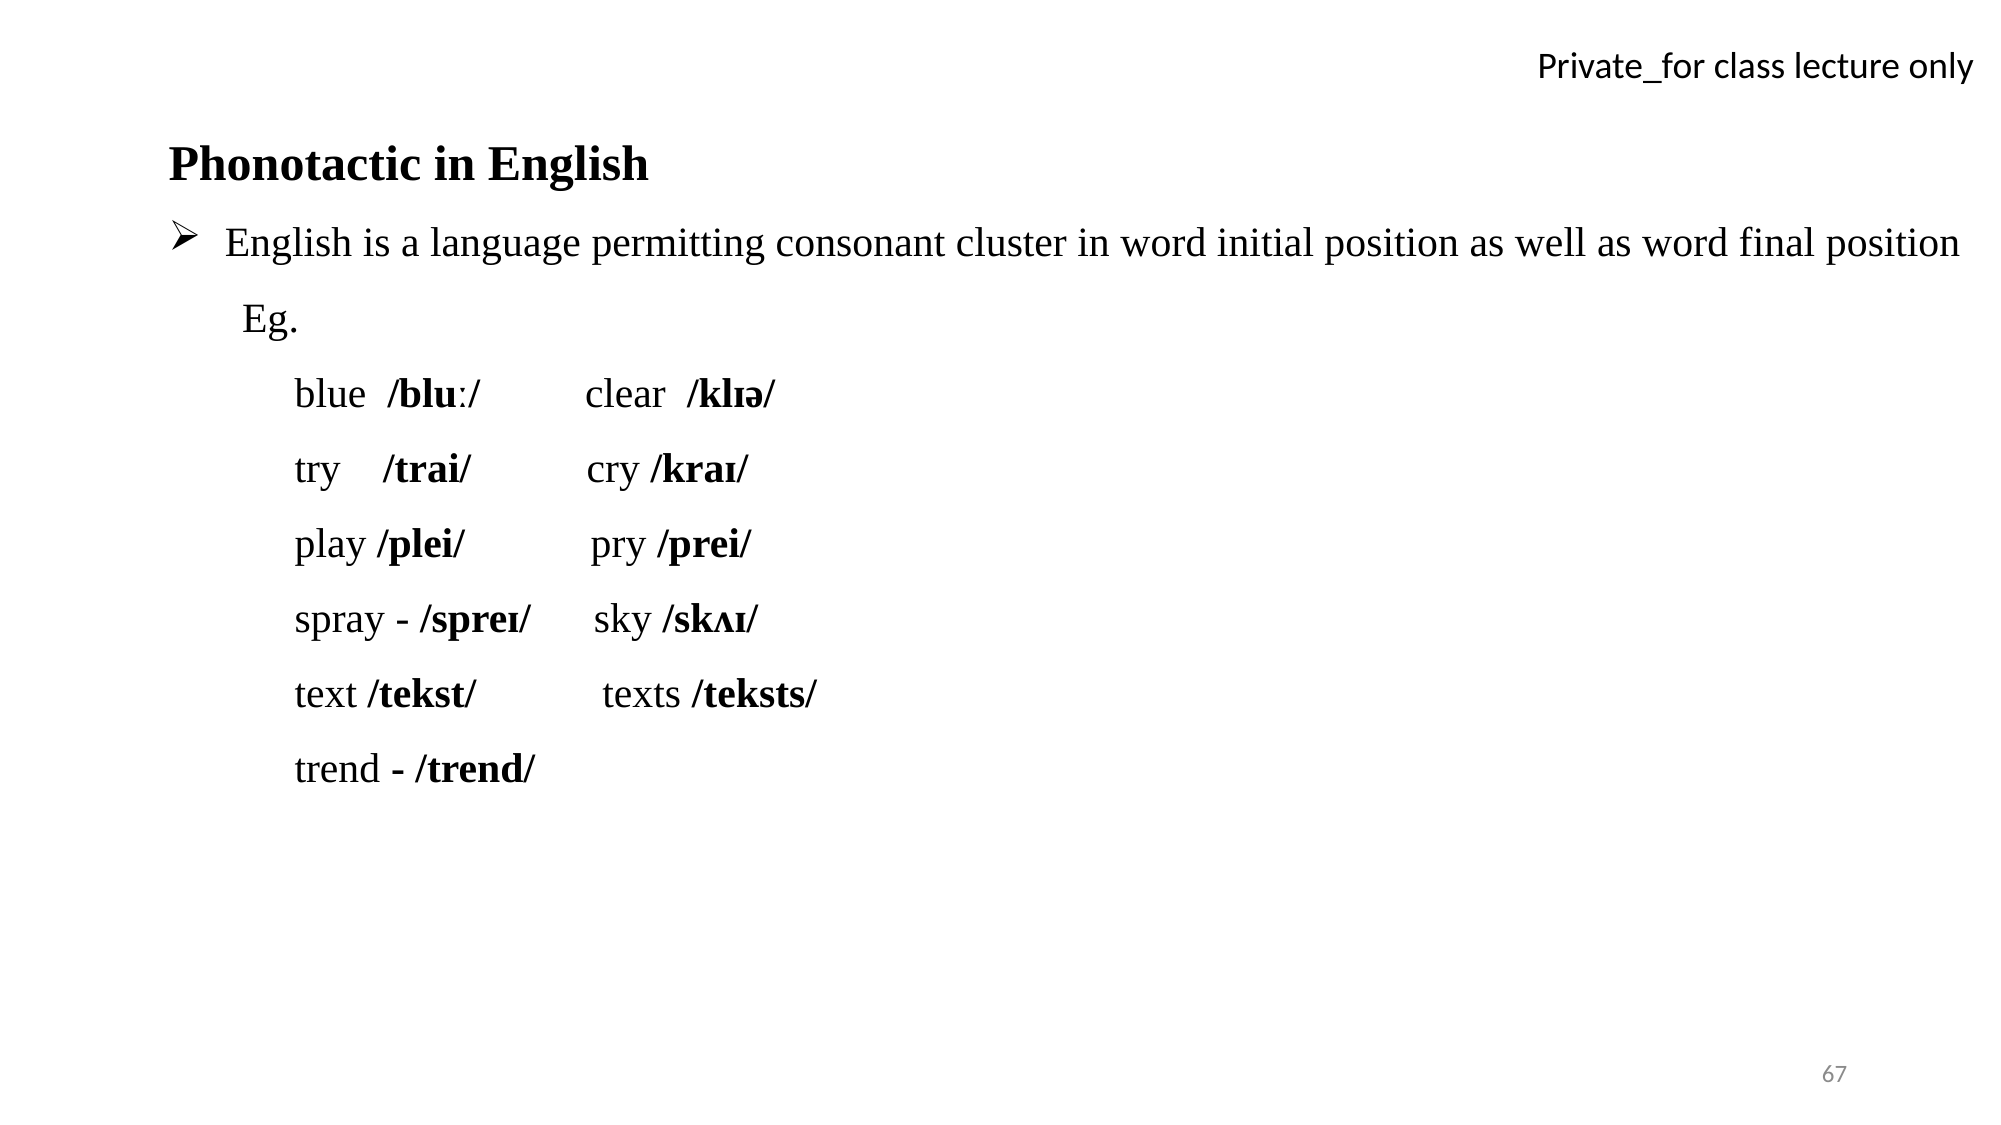

Phonotactic in English
English is a language permitting consonant cluster in word initial position as well as word final position
       Eg.
            blue  /bluː/          clear  /klɪə/
            try    /trai/           cry /kraɪ/
            play /plei/            pry /prei/
            spray - /spreɪ/      sky /skʌɪ/
            text /tekst/            texts /teksts/
            trend - /trend/

67